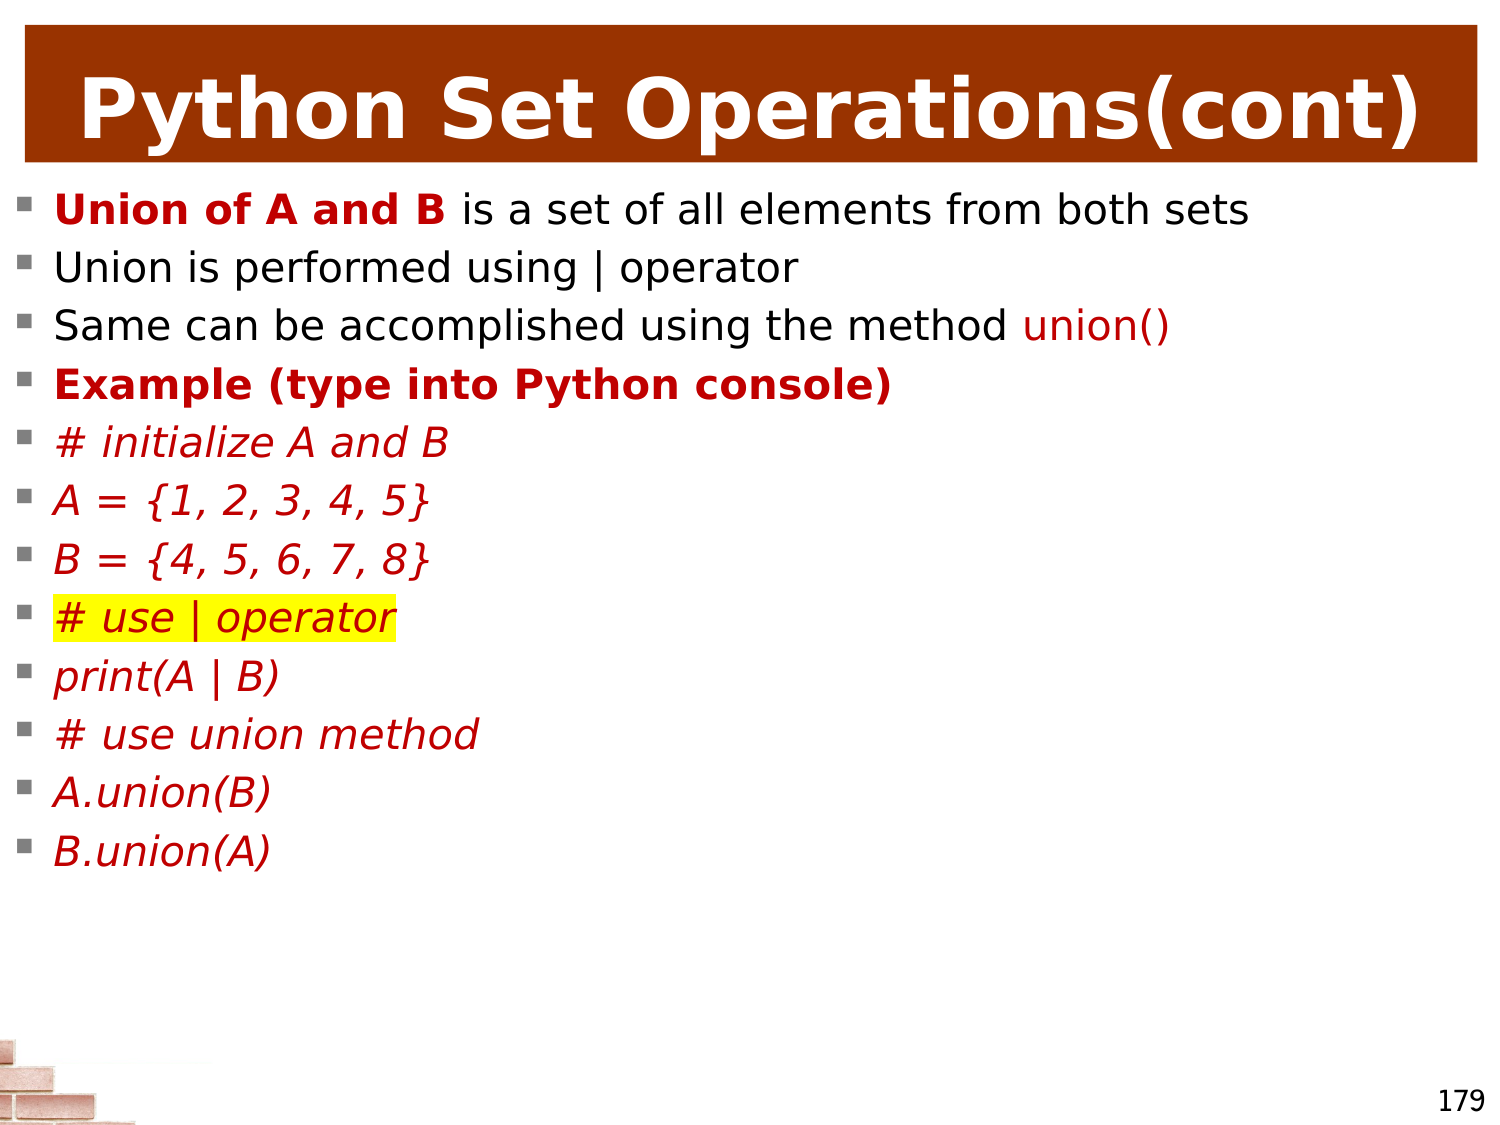

# Python Set Operations(cont)
Union of A and B is a set of all elements from both sets
Union is performed using | operator
Same can be accomplished using the method union()
Example (type into Python console)
# initialize A and B
A = {1, 2, 3, 4, 5}
B = {4, 5, 6, 7, 8}
# use | operator
print(A | B)
# use union method
A.union(B)
B.union(A)
179